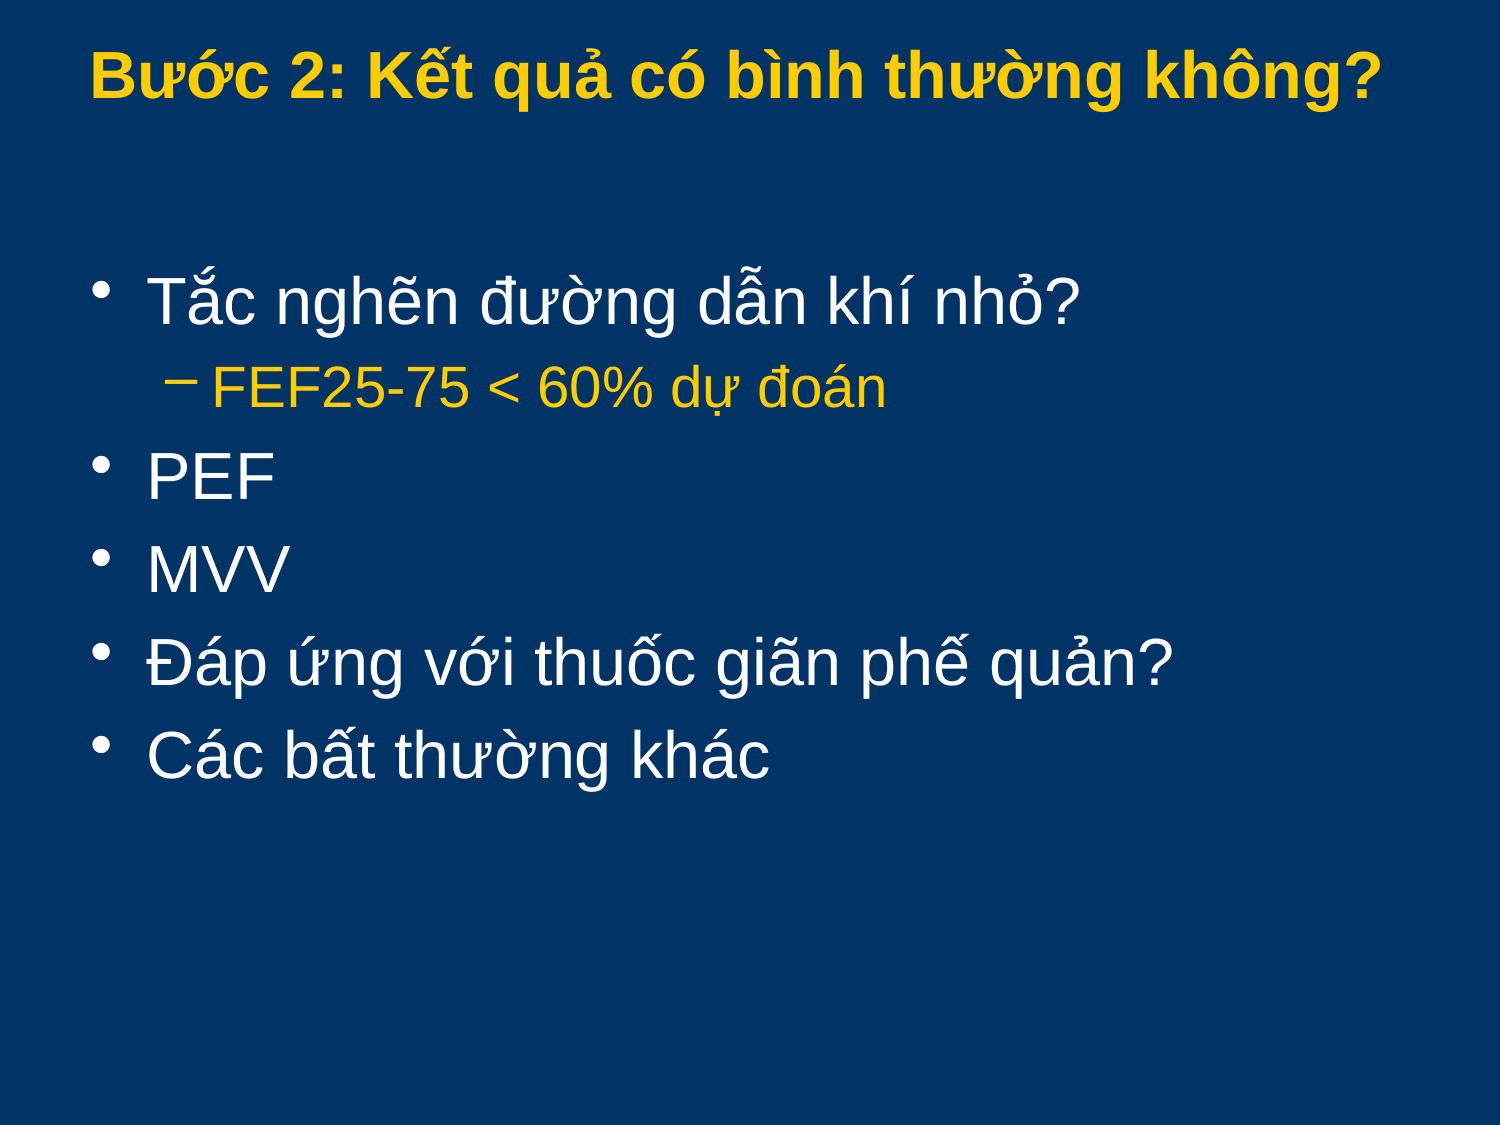

Bước 2: Kết quả có bình thường không?
Tắc nghẽn đường dẫn khí nhỏ?
FEF25-75 < 60% dự đoán
PEF
MVV
Đáp ứng với thuốc giãn phế quản?
Các bất thường khác